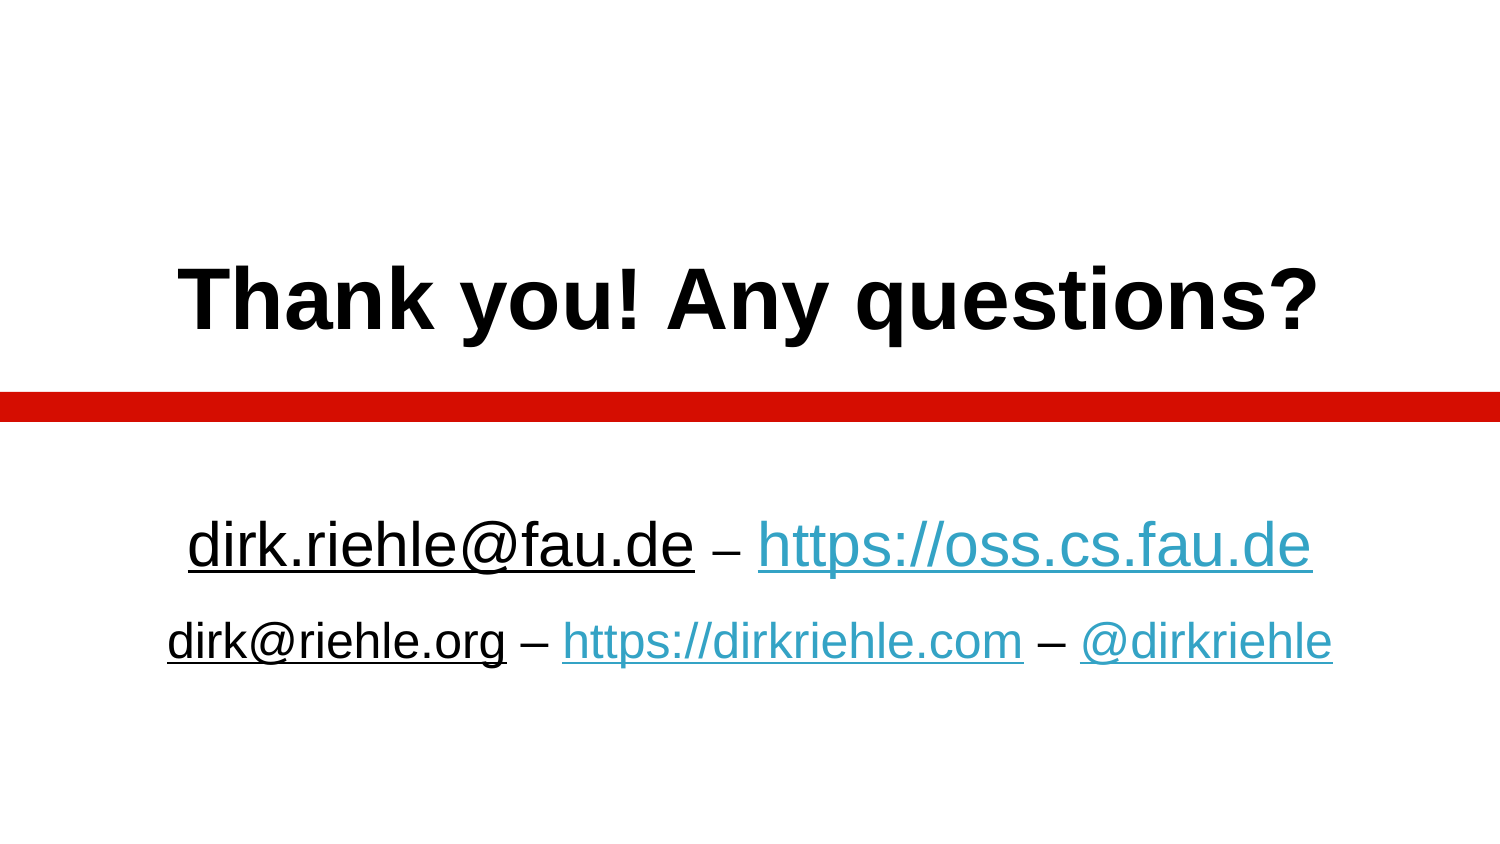

# Thank you! Any questions?
dirk.riehle@fau.de – https://oss.cs.fau.de
dirk@riehle.org – https://dirkriehle.com – @dirkriehle